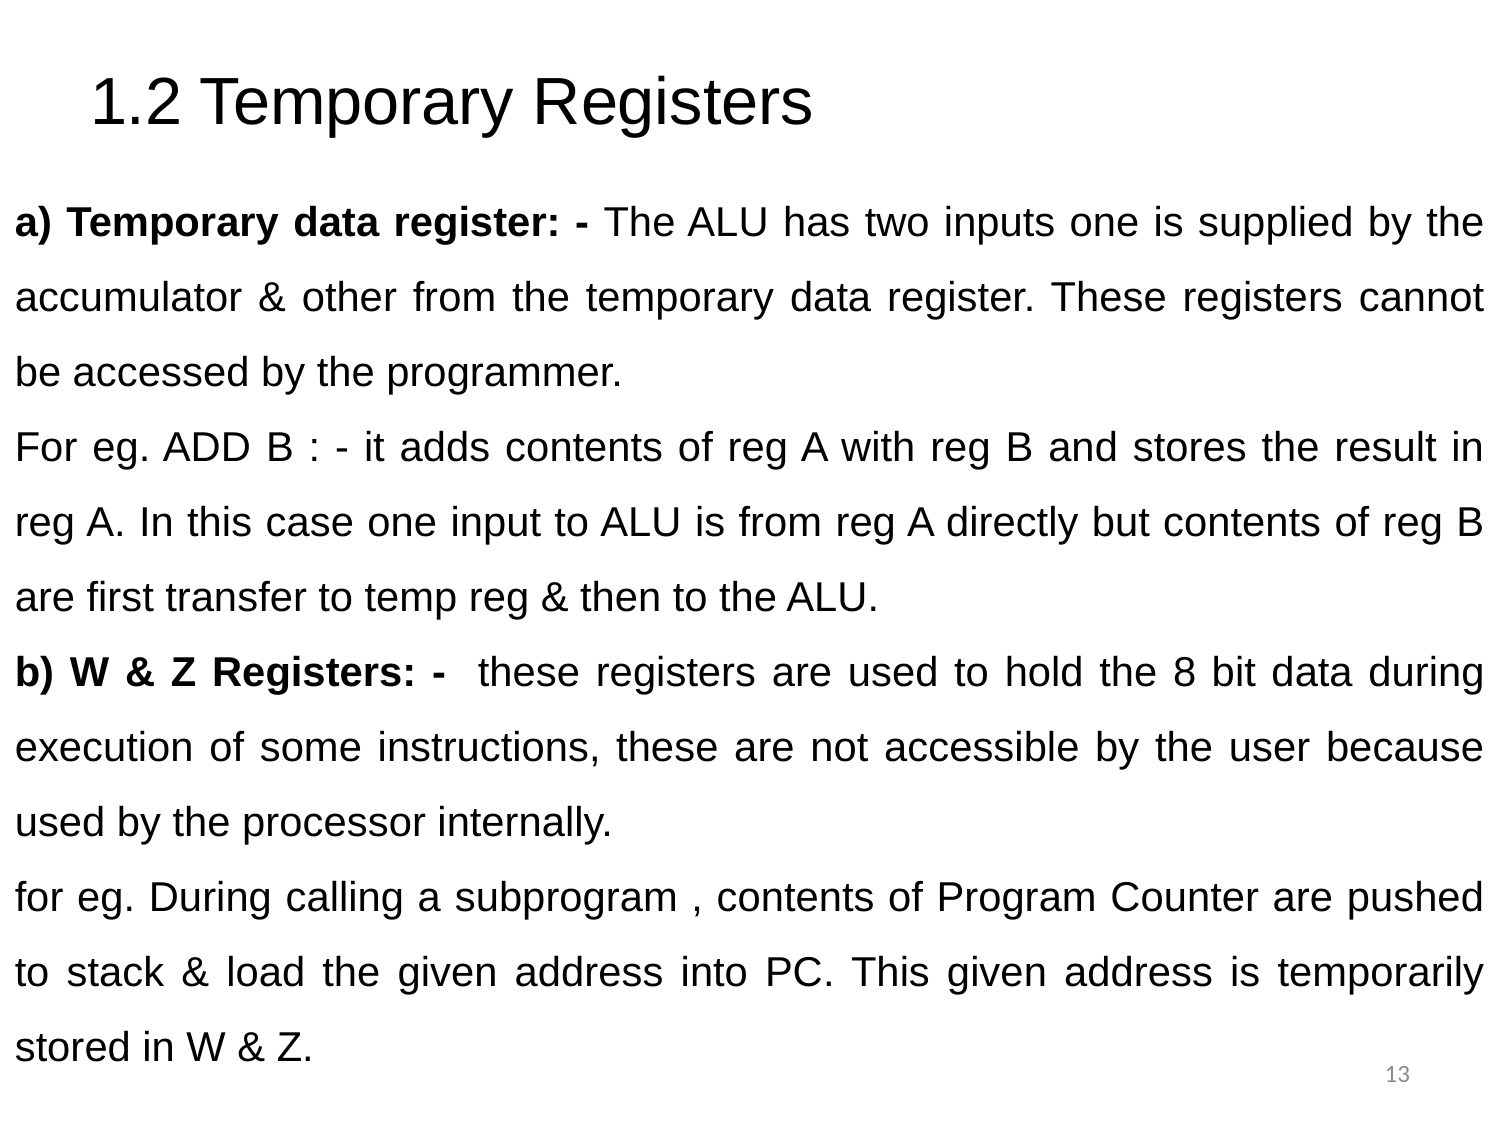

# 1.2 Temporary Registers
a) Temporary data register: - The ALU has two inputs one is supplied by the accumulator & other from the temporary data register. These registers cannot be accessed by the programmer.
For eg. ADD B : - it adds contents of reg A with reg B and stores the result in reg A. In this case one input to ALU is from reg A directly but contents of reg B are first transfer to temp reg & then to the ALU.
b) W & Z Registers: -  these registers are used to hold the 8 bit data during execution of some instructions, these are not accessible by the user because used by the processor internally.
for eg. During calling a subprogram , contents of Program Counter are pushed to stack & load the given address into PC. This given address is temporarily stored in W & Z.
13